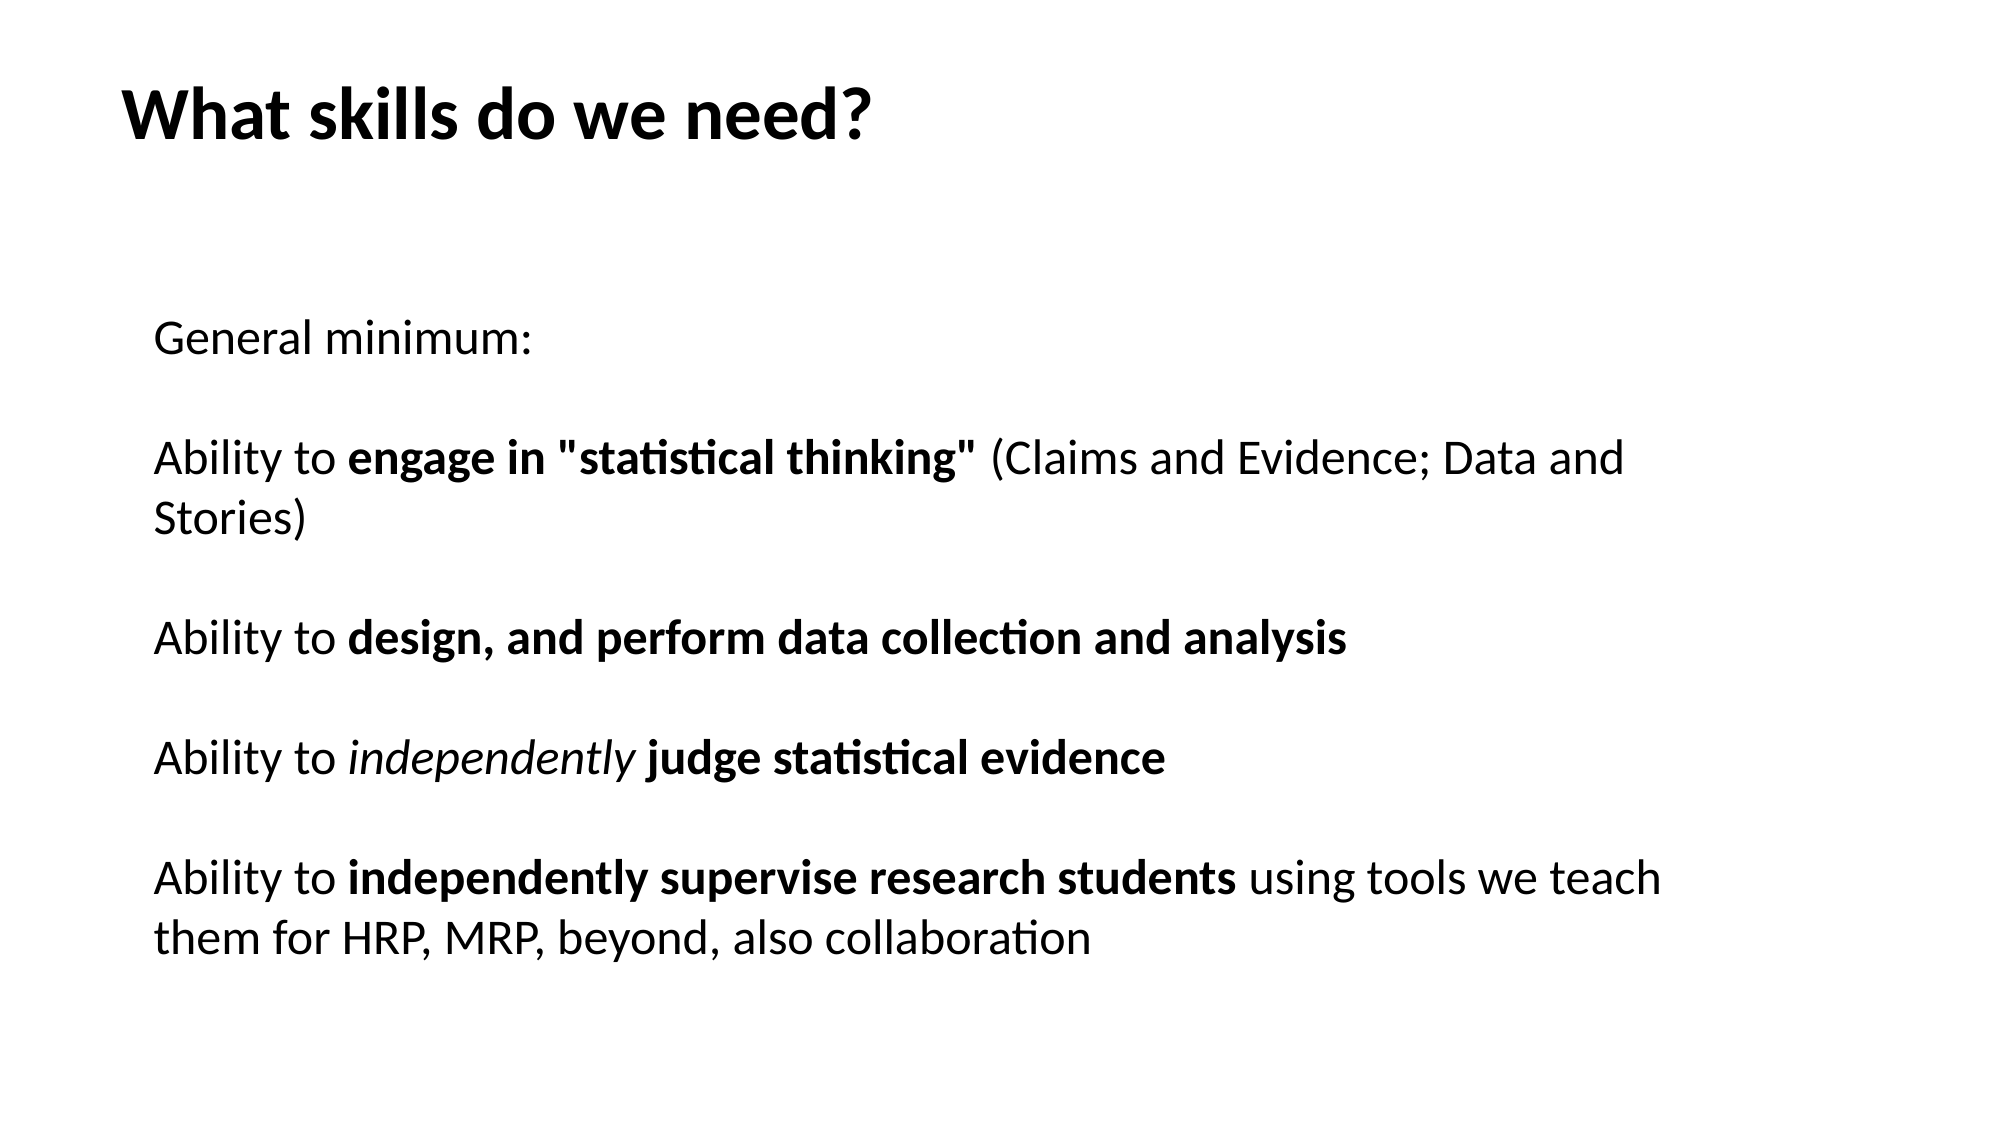

What skills do we need?
General minimum:

Ability to engage in "statistical thinking" (Claims and Evidence; Data and Stories)

Ability to design, and perform data collection and analysis

Ability to independently judge statistical evidence

Ability to independently supervise research students using tools we teach them for HRP, MRP, beyond, also collaboration